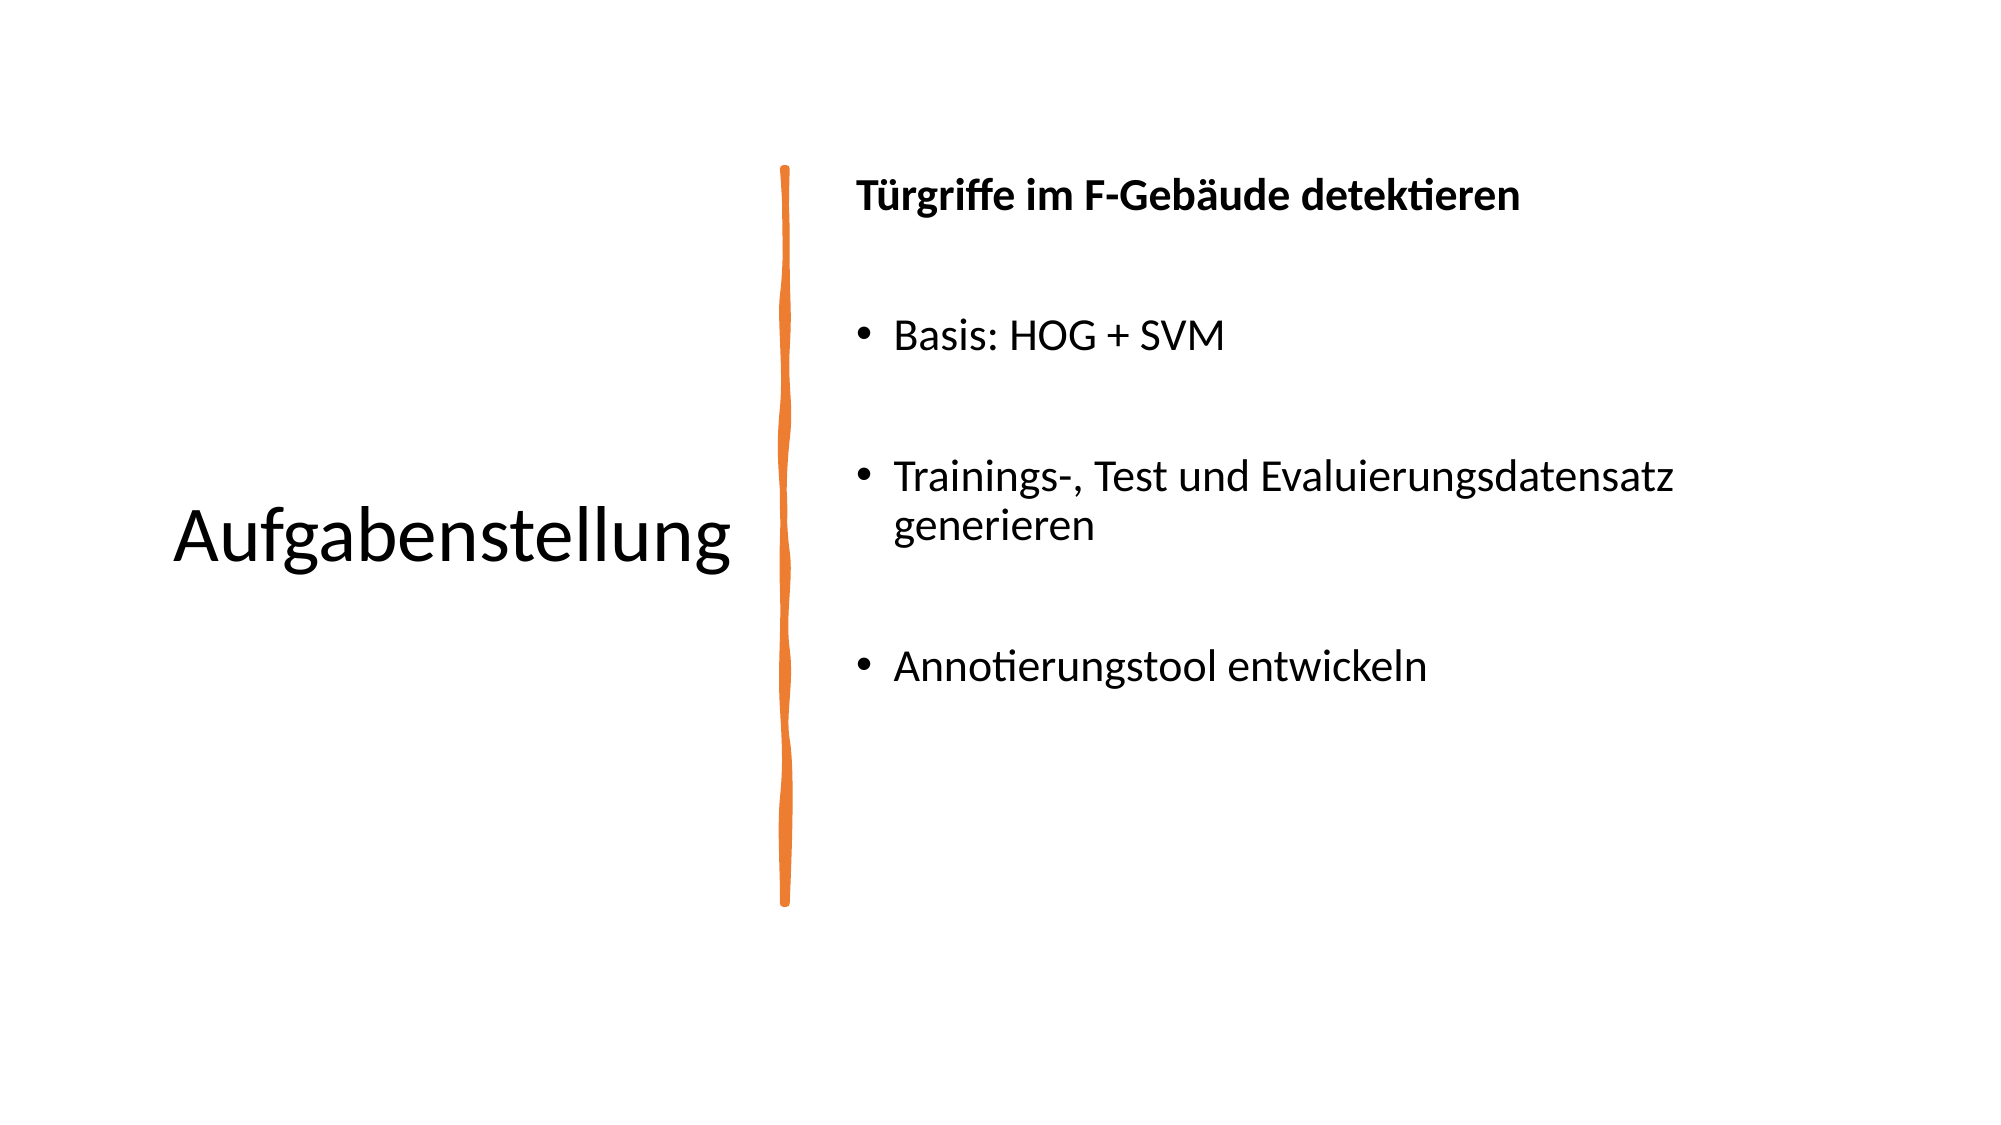

# Aufgabenstellung
Türgriffe im F-Gebäude detektieren

Basis: HOG + SVM

Trainings-, Test und Evaluierungsdatensatz generieren

Annotierungstool entwickeln

2